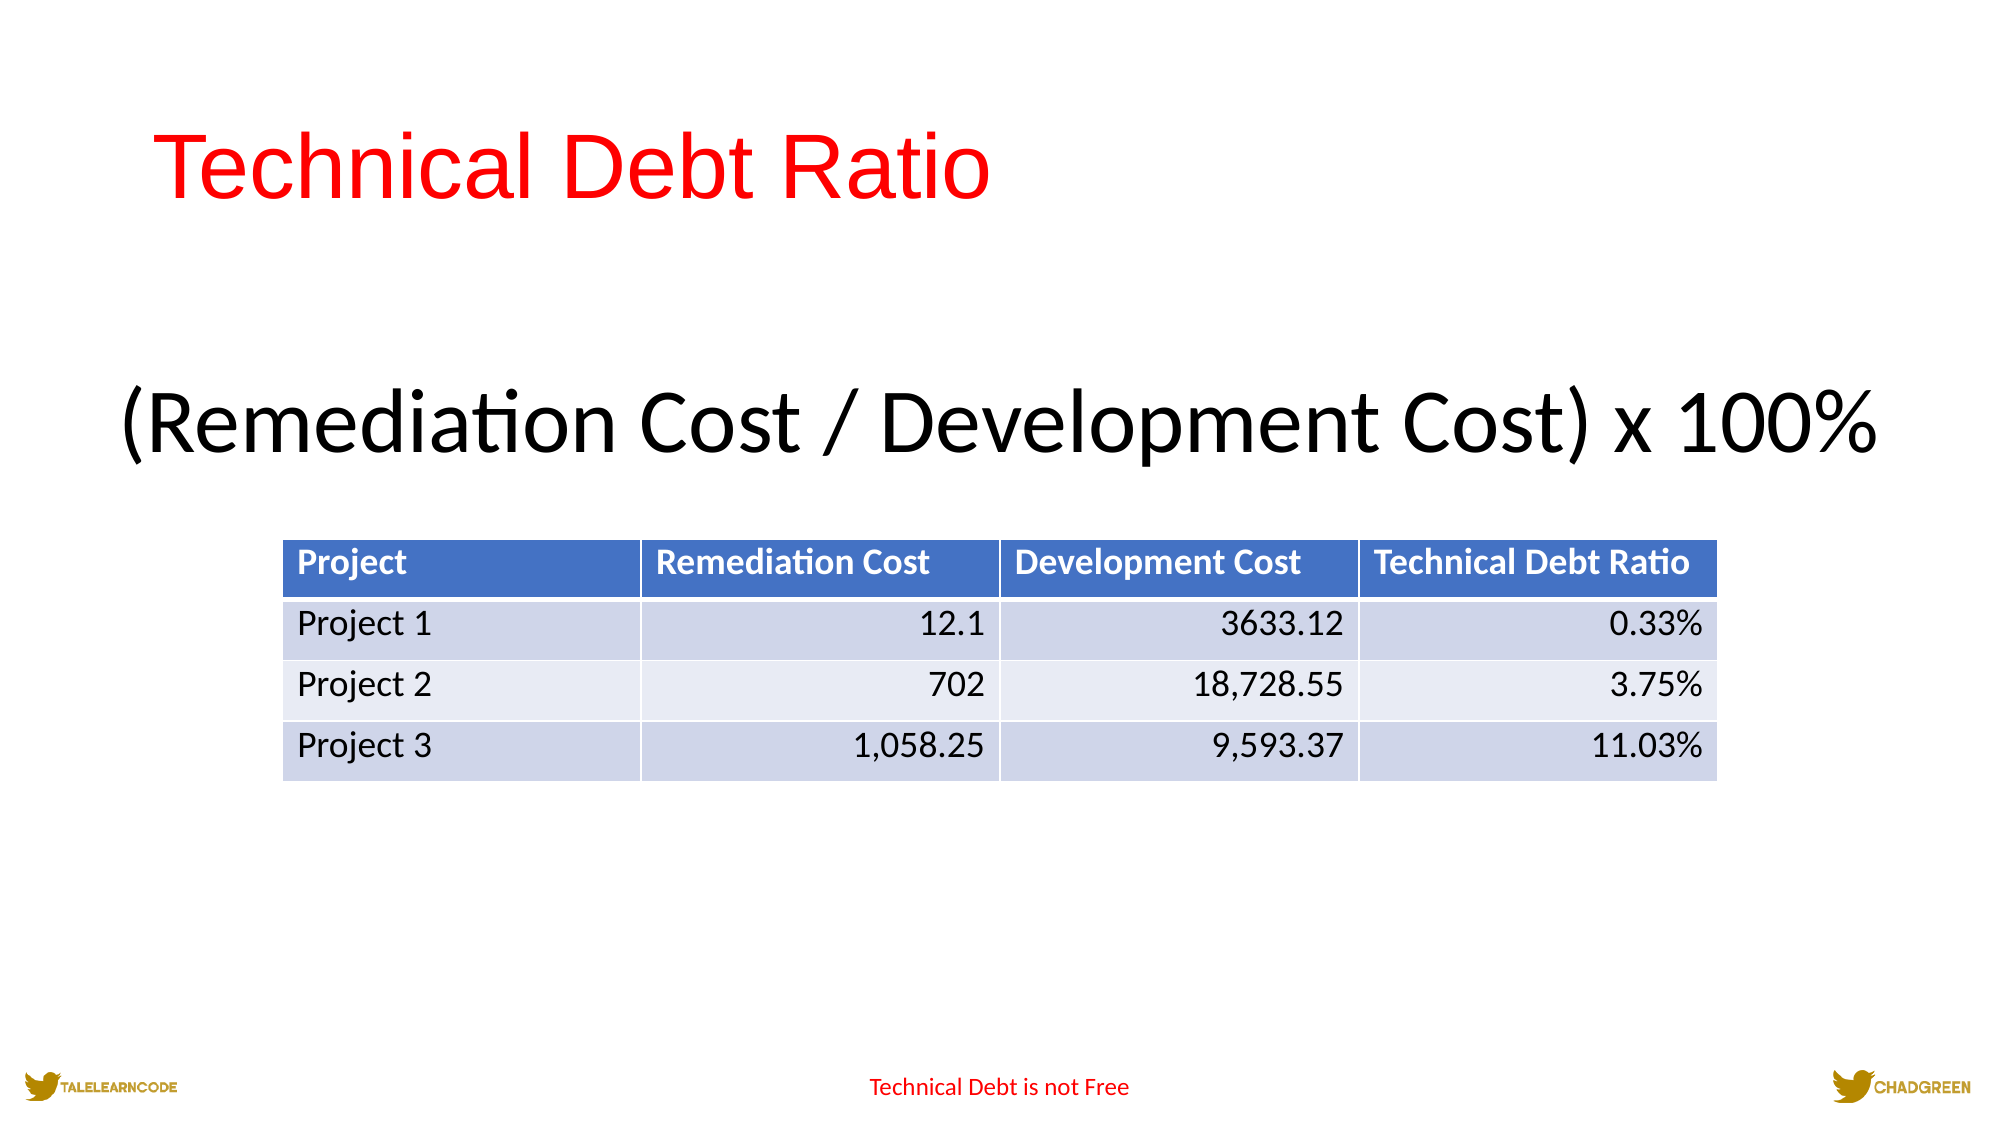

# Technical Debt Ratio
(Remediation Cost / Development Cost) x 100%
| Project | Remediation Cost | Development Cost | Technical Debt Ratio |
| --- | --- | --- | --- |
| Project 1 | 12.1 | 3633.12 | 0.33% |
| Project 2 | 702 | 18,728.55 | 3.75% |
| Project 3 | 1,058.25 | 9,593.37 | 11.03% |